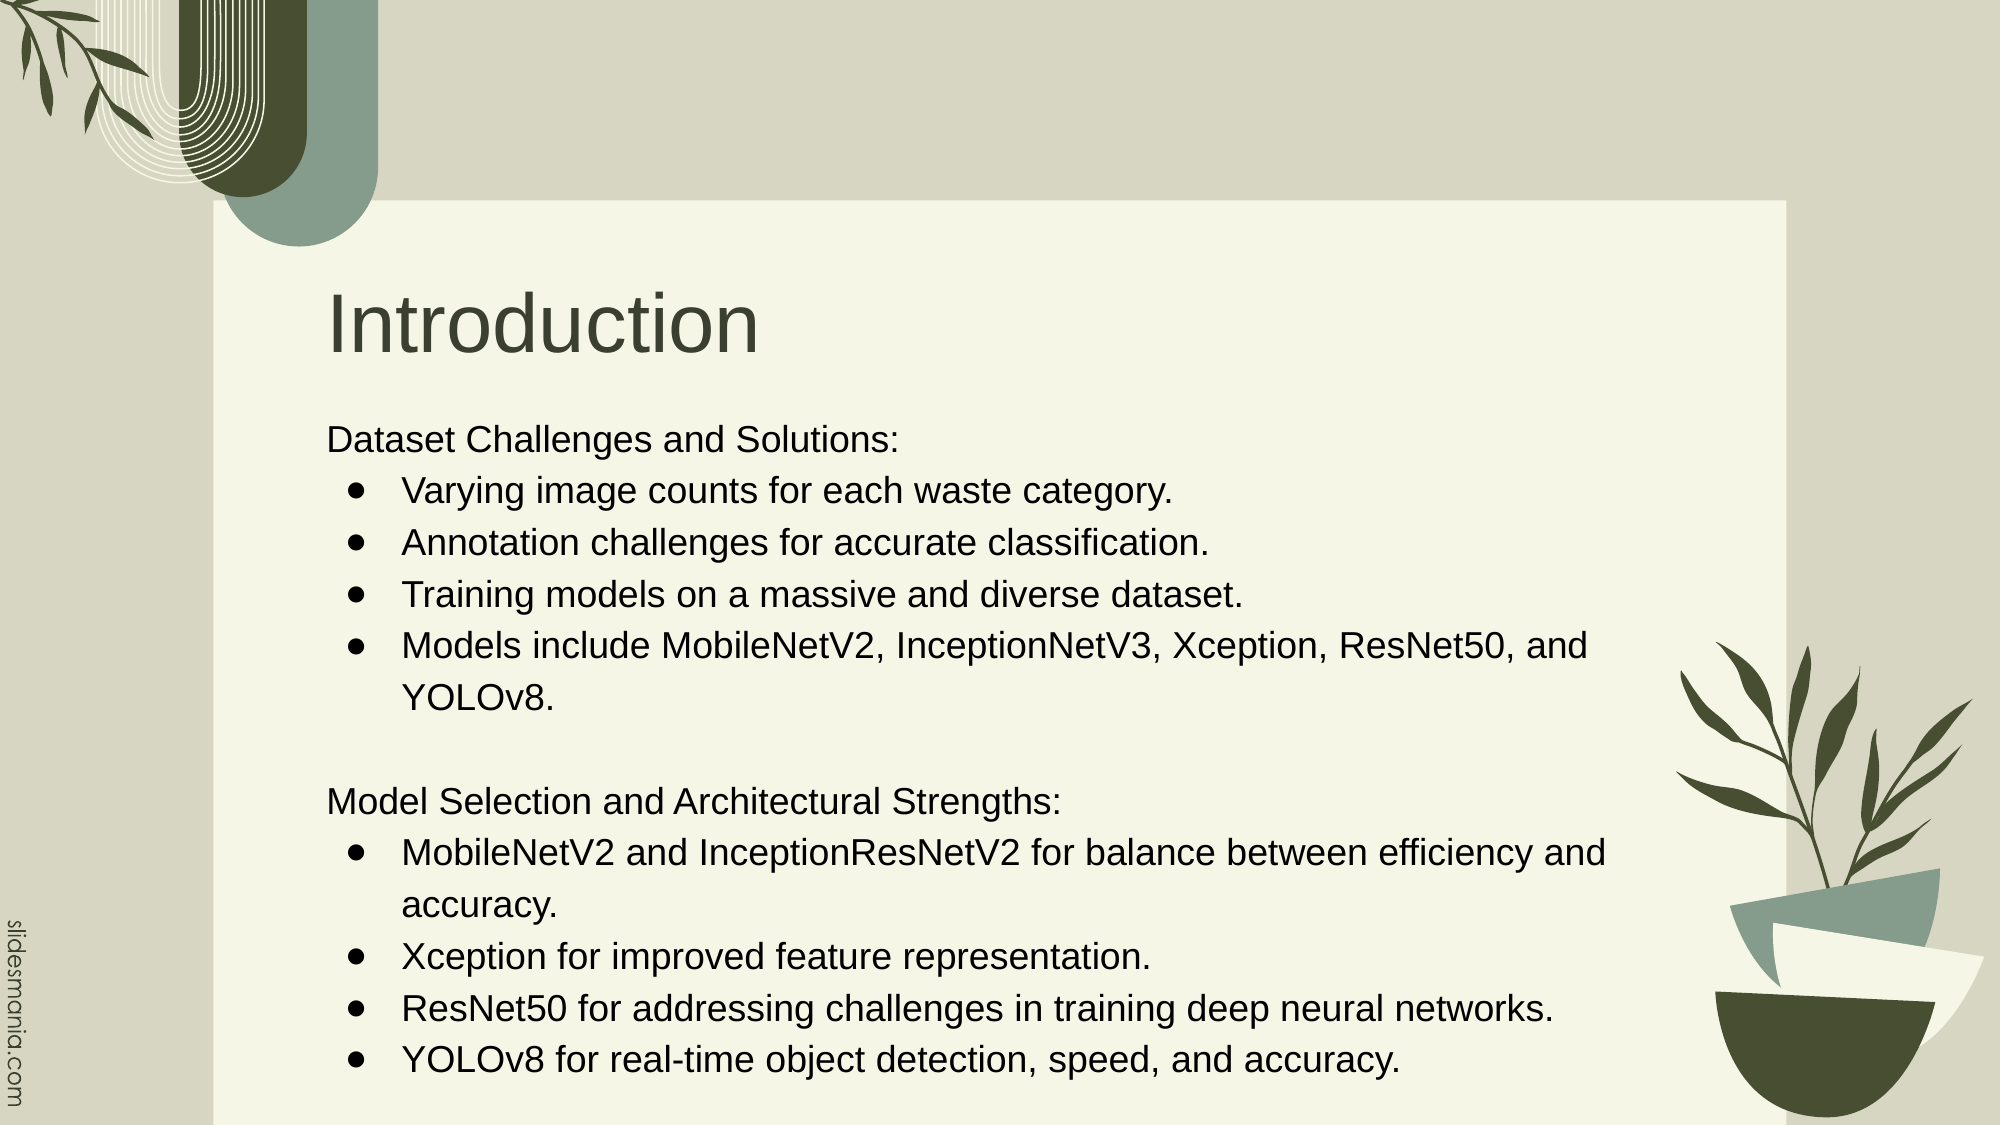

# Introduction
Dataset Challenges and Solutions:
Varying image counts for each waste category.
Annotation challenges for accurate classification.
Training models on a massive and diverse dataset.
Models include MobileNetV2, InceptionNetV3, Xception, ResNet50, and YOLOv8.

Model Selection and Architectural Strengths:
MobileNetV2 and InceptionResNetV2 for balance between efficiency and accuracy.
Xception for improved feature representation.
ResNet50 for addressing challenges in training deep neural networks.
YOLOv8 for real-time object detection, speed, and accuracy.